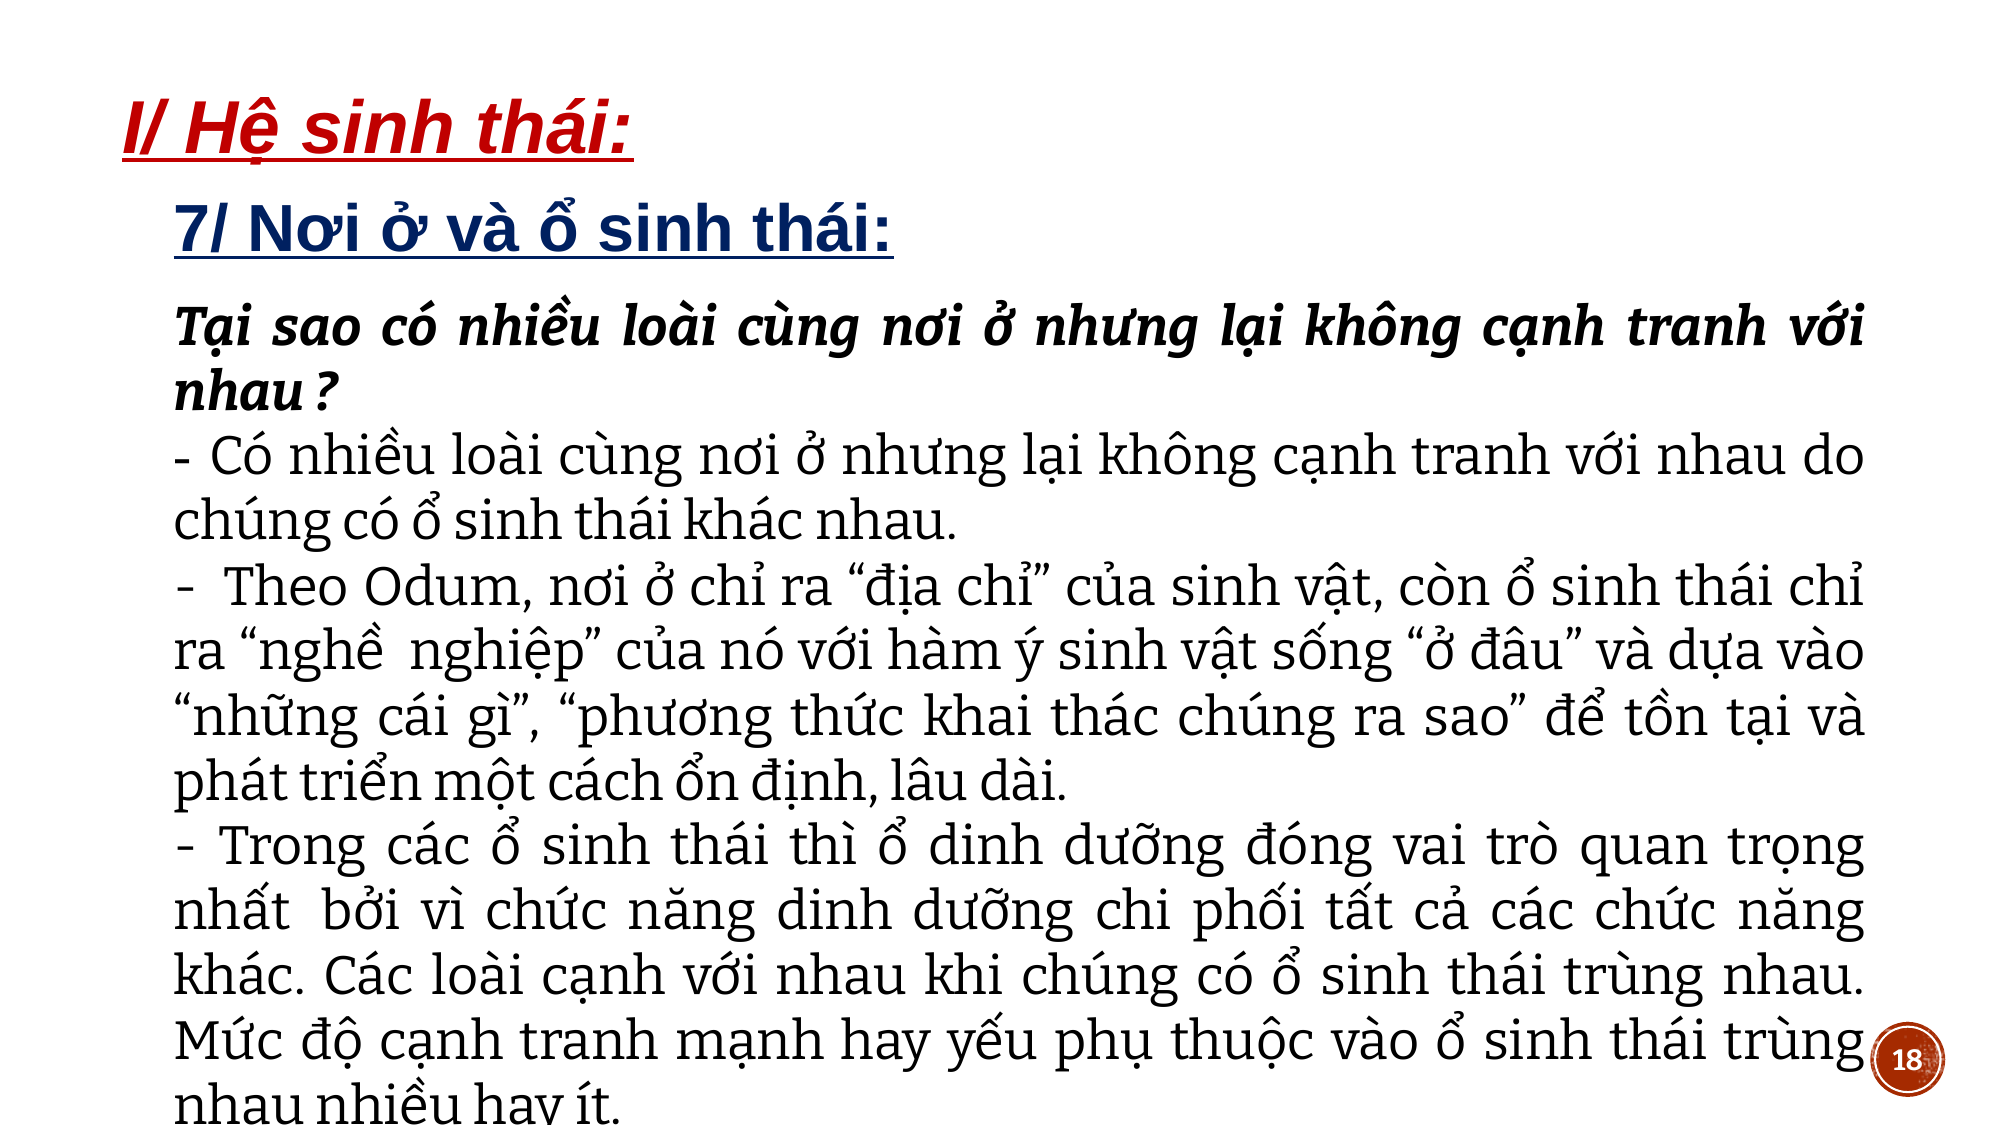

I/ Hệ sinh thái:
7/ Nơi ở và ổ sinh thái:
Tại sao có nhiều loài cùng nơi ở nhưng lại không cạnh tranh với nhau ?
- Có nhiều loài cùng nơi ở nhưng lại không cạnh tranh với nhau do chúng có ổ sinh thái khác nhau.
-  Theo Odum, nơi ở chỉ ra “địa chỉ” của sinh vật, còn ổ sinh thái chỉ ra “nghề  nghiệp” của nó với hàm ý sinh vật sống “ở đâu” và dựa vào “những cái gì”, “phương thức khai thác chúng ra sao” để tồn tại và phát triển một cách ổn định, lâu dài.
- Trong các ổ sinh thái thì ổ dinh dưỡng đóng vai trò quan trọng nhất  bởi vì chức năng dinh dưỡng chi phối tất cả các chức năng khác. Các loài cạnh với nhau khi chúng có ổ sinh thái trùng nhau. Mức độ cạnh tranh mạnh hay yếu phụ thuộc vào ổ sinh thái trùng nhau nhiều hay ít.
18